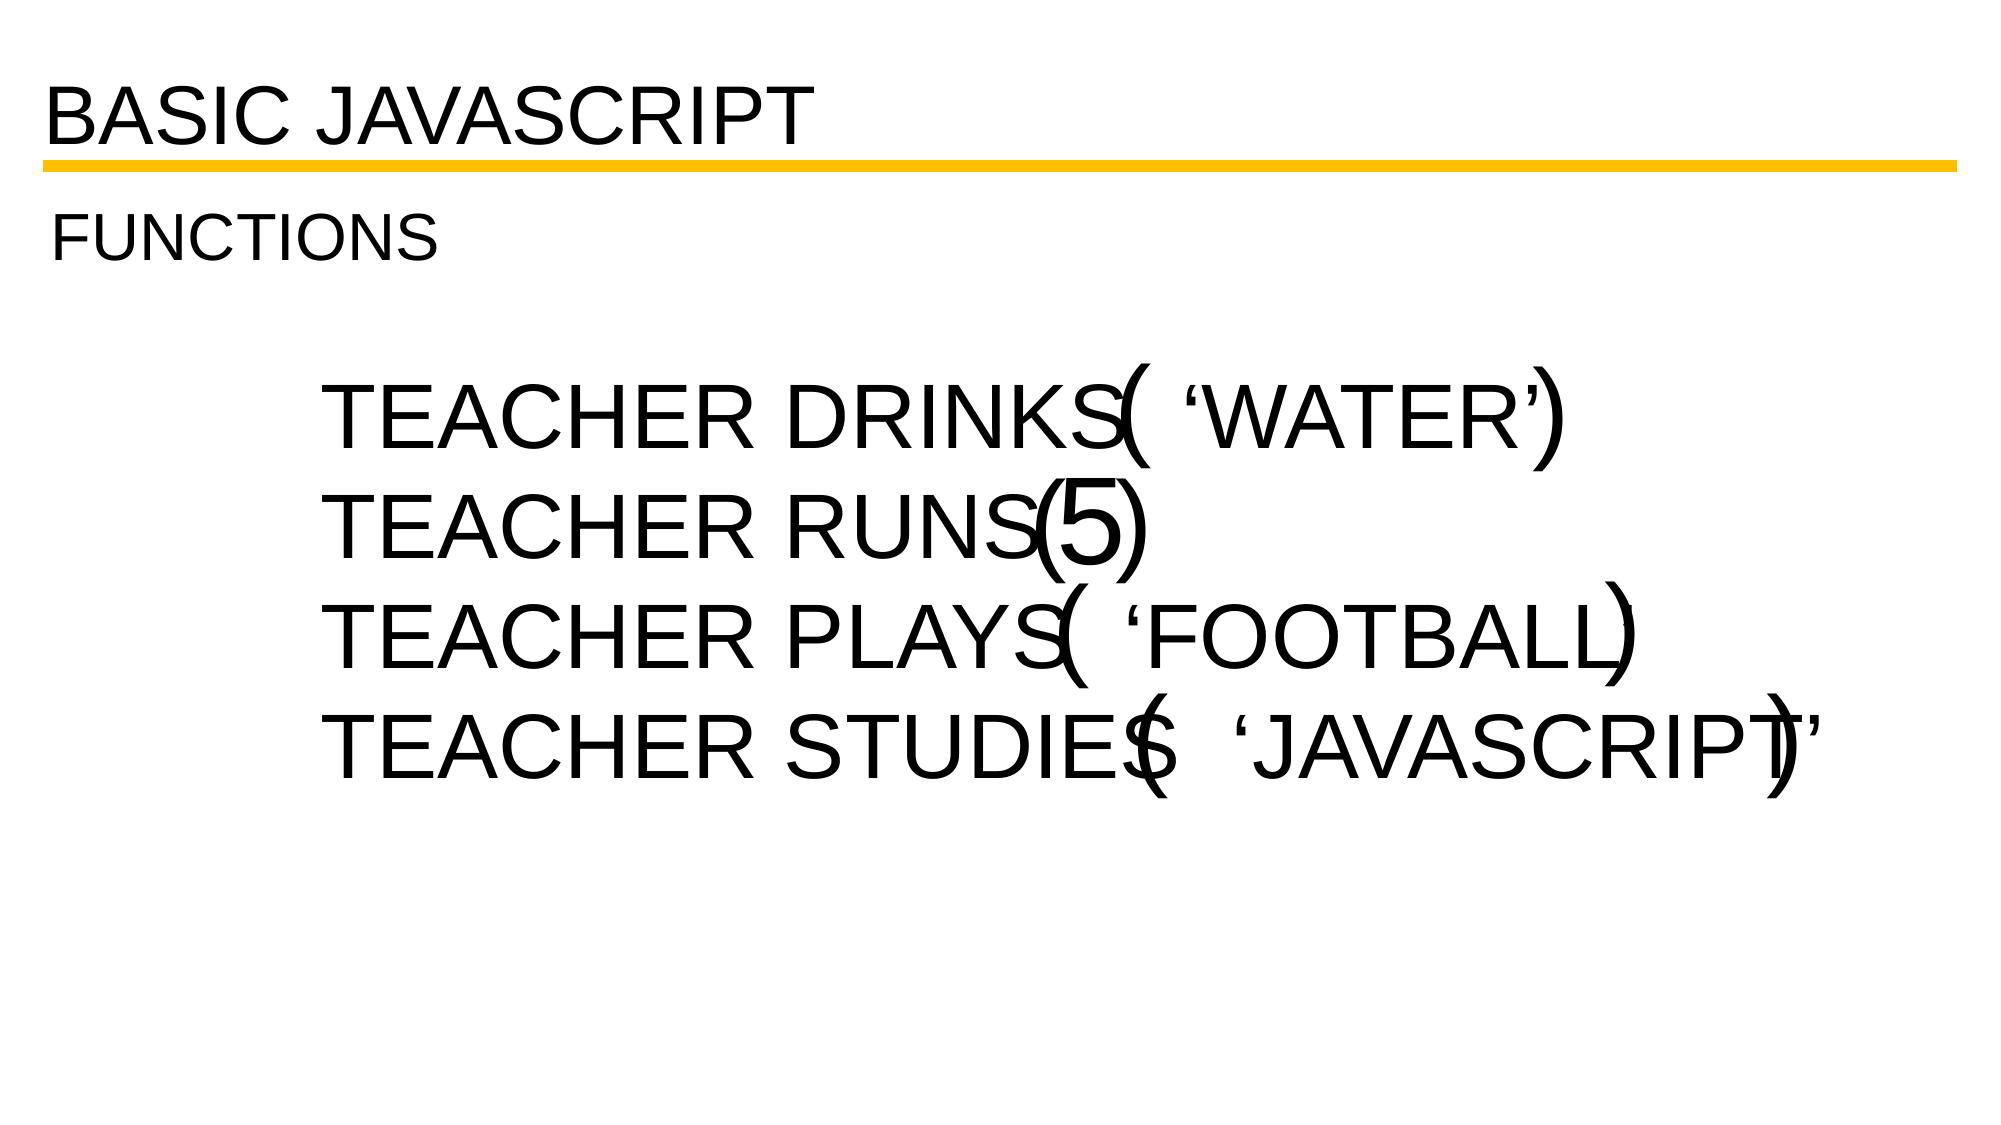

)
(
BASIC JAVASCRIPT
FUNCTIONS
(
)
TEACHER DRINKS  ‘WATER’
TEACHER RUNS
TEACHER PLAYS  ‘FOOTBALL’
TEACHER STUDIES  ‘JAVASCRIPT’
5
(
)
)
(
(
)